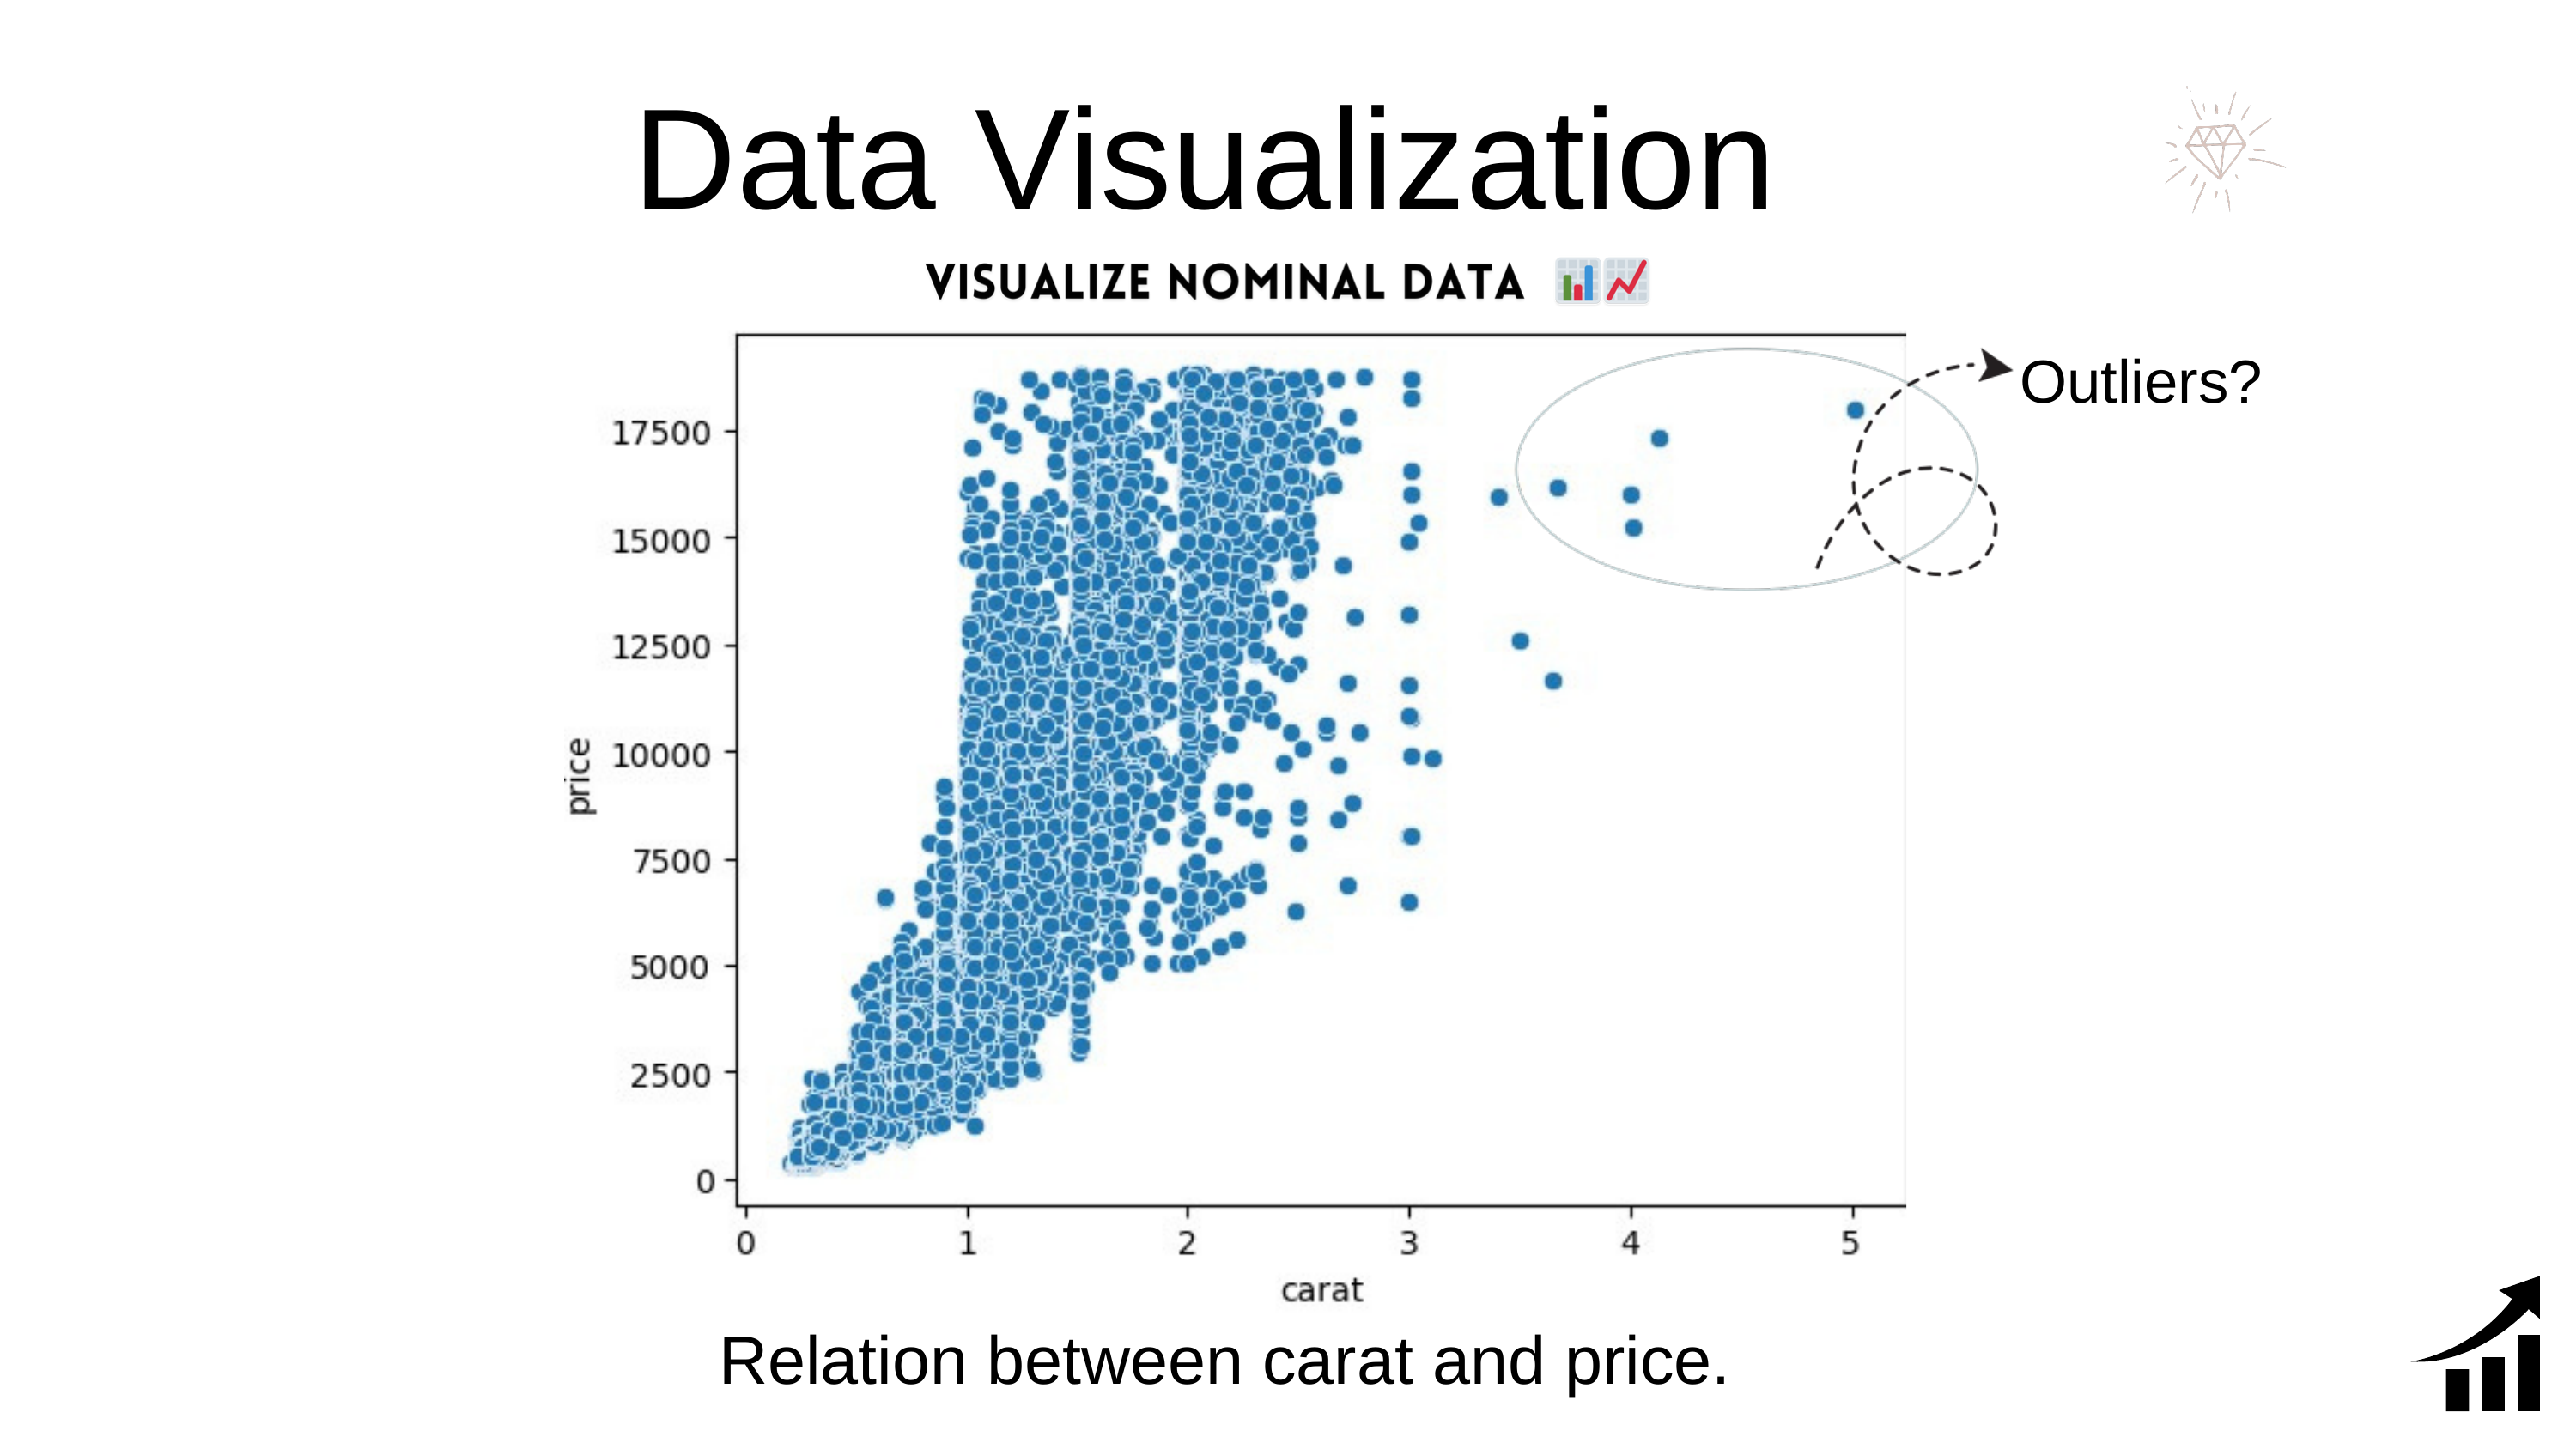

Data Visualization

Outliers?

Relation between carat and price.